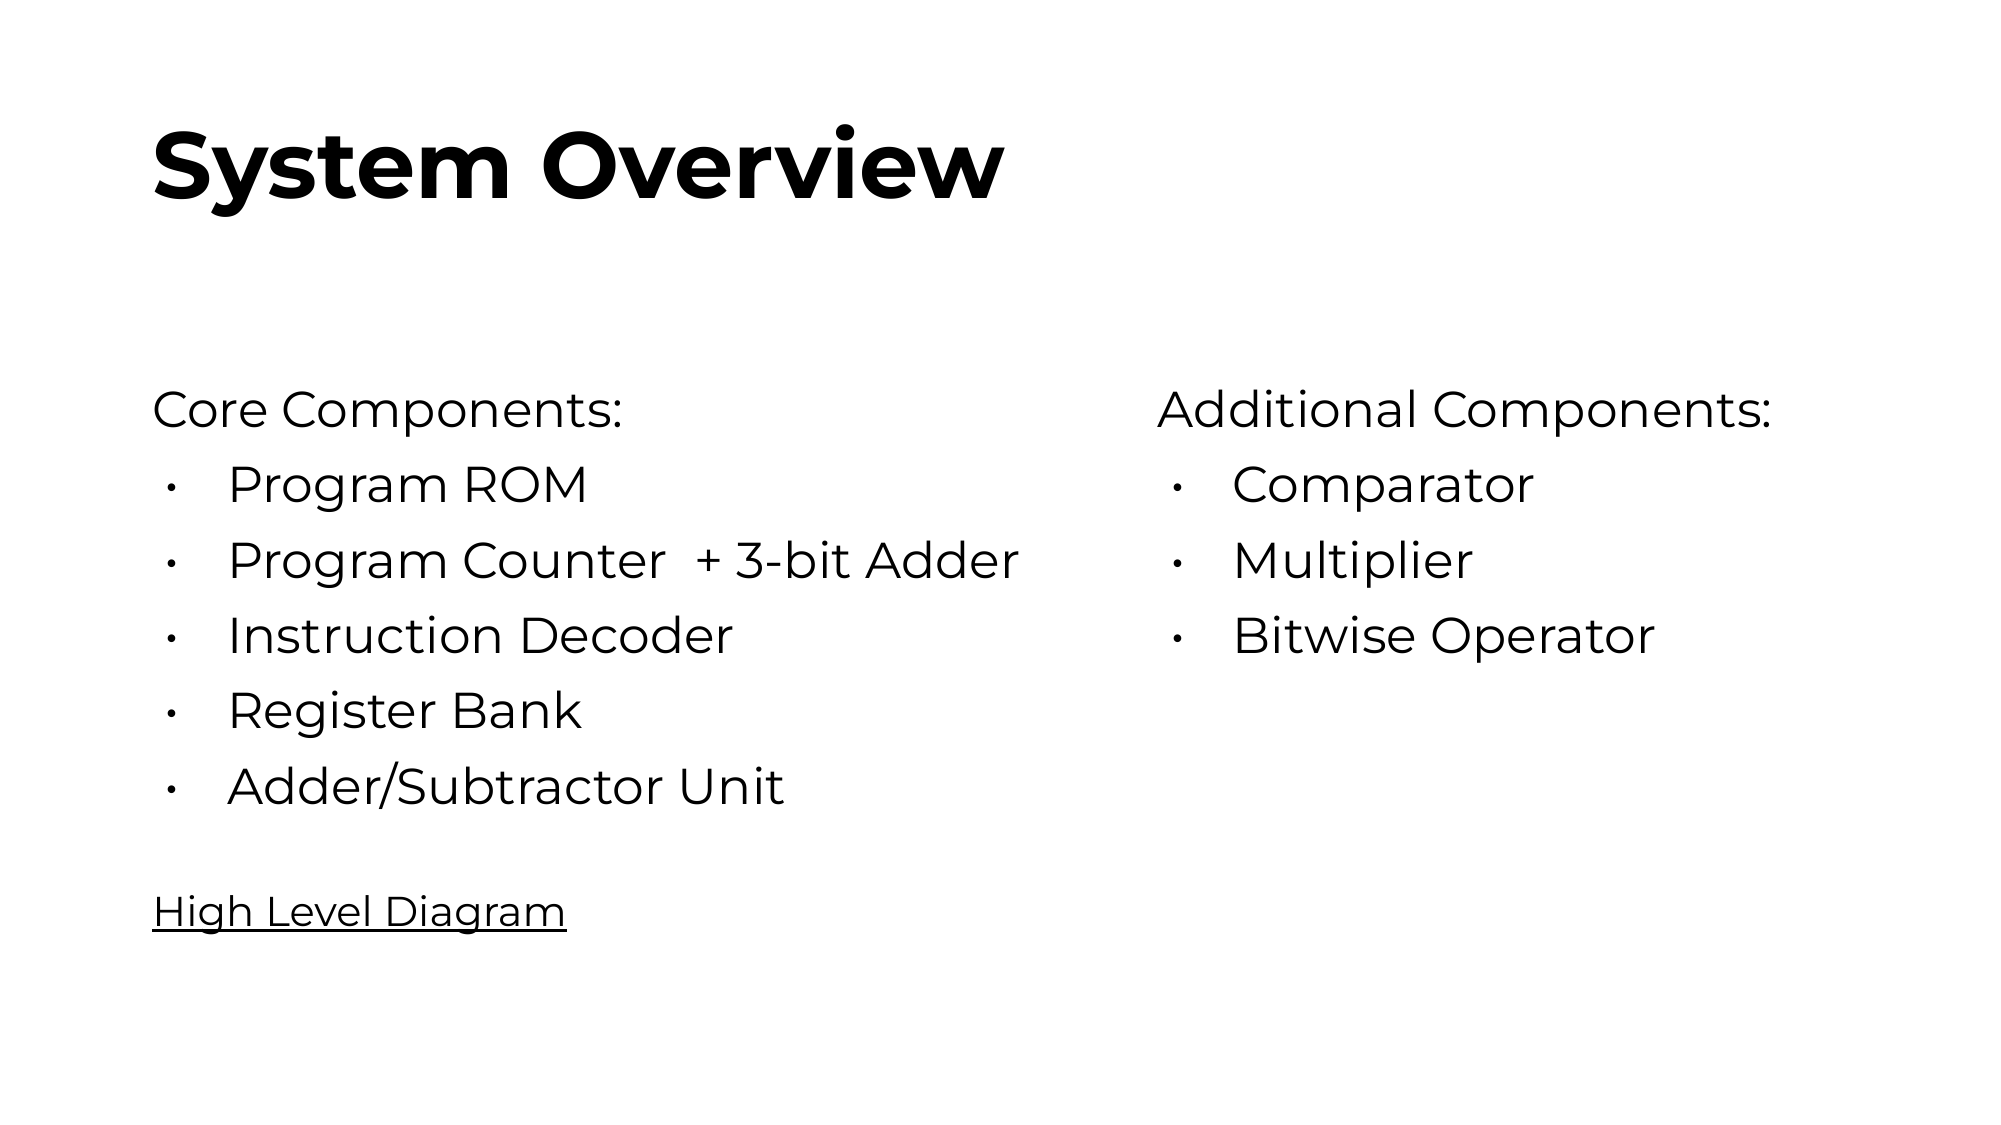

# System Overview
Core Components:
Program ROM
Program Counter  + 3-bit Adder
Instruction Decoder
Register Bank
Adder/Subtractor Unit
High Level Diagram
Additional Components:
Comparator
Multiplier
Bitwise Operator